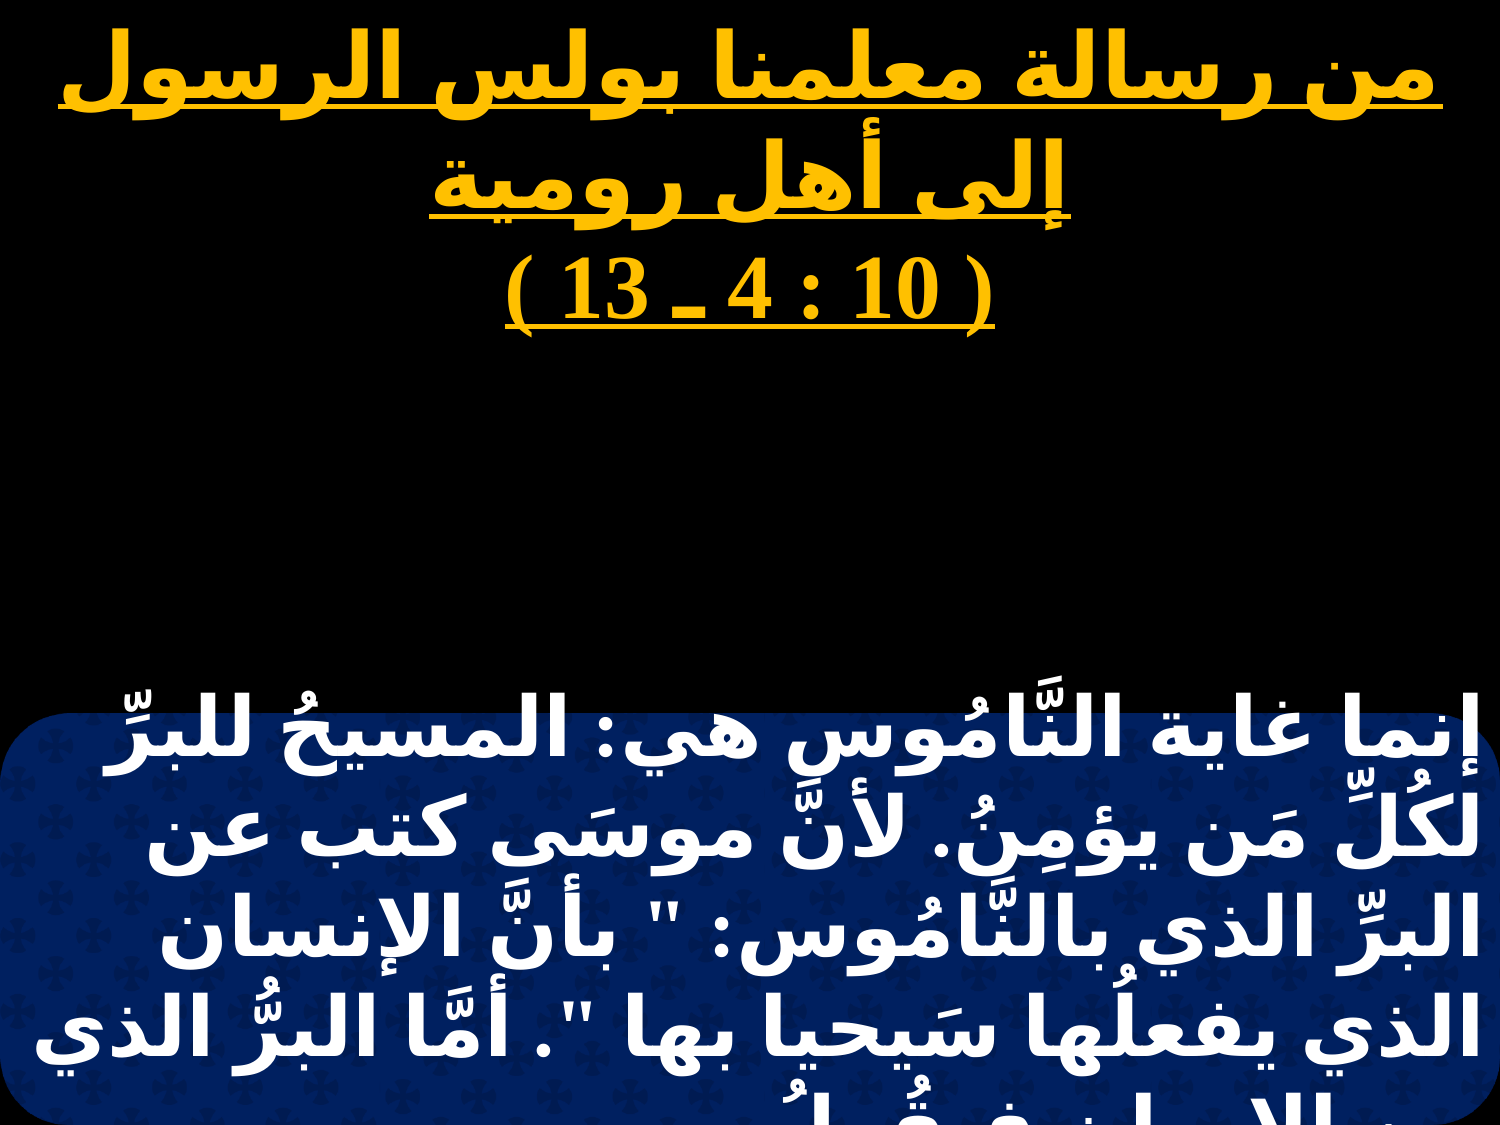

من رسالة معلمنا بولس الرسول إلى أهل رومية
( 10 : 4 ـ 13 )
# الأربعاء 7
إنما غاية النَّامُوس هي: المسيحُ للبرِّ لكُلِّ مَن يؤمِنُ. لأنَّ موسَى كتب عن البرِّ الذي بالنَّامُوس: " بأنَّ الإنسان الذي يفعلُها سَيحيا بها ". أمَّا البرُّ الذي مِن الإيمان فيقُولُ